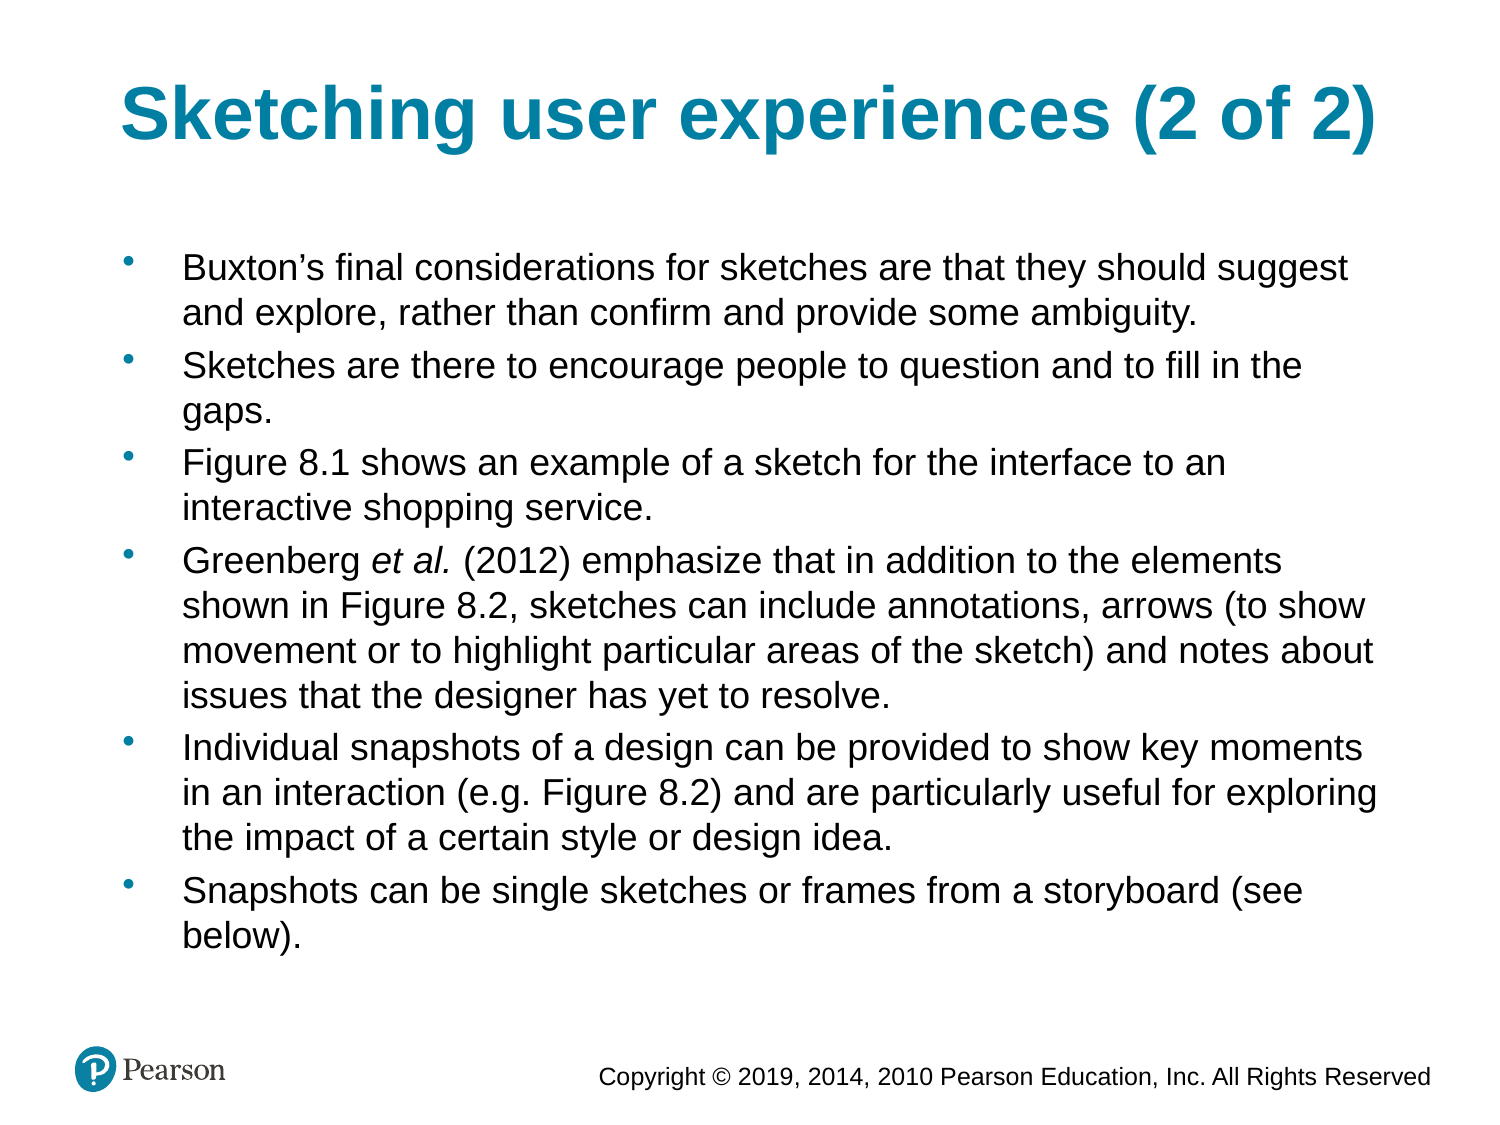

Sketching user experiences (2 of 2)
Buxton’s final considerations for sketches are that they should suggest and explore, rather than confirm and provide some ambiguity.
Sketches are there to encourage people to question and to fill in the gaps.
Figure 8.1 shows an example of a sketch for the interface to an interactive shopping service.
Greenberg et al. (2012) emphasize that in addition to the elements shown in Figure 8.2, sketches can include annotations, arrows (to show movement or to highlight particular areas of the sketch) and notes about issues that the designer has yet to resolve.
Individual snapshots of a design can be provided to show key moments in an interaction (e.g. Figure 8.2) and are particularly useful for exploring the impact of a certain style or design idea.
Snapshots can be single sketches or frames from a storyboard (see below).